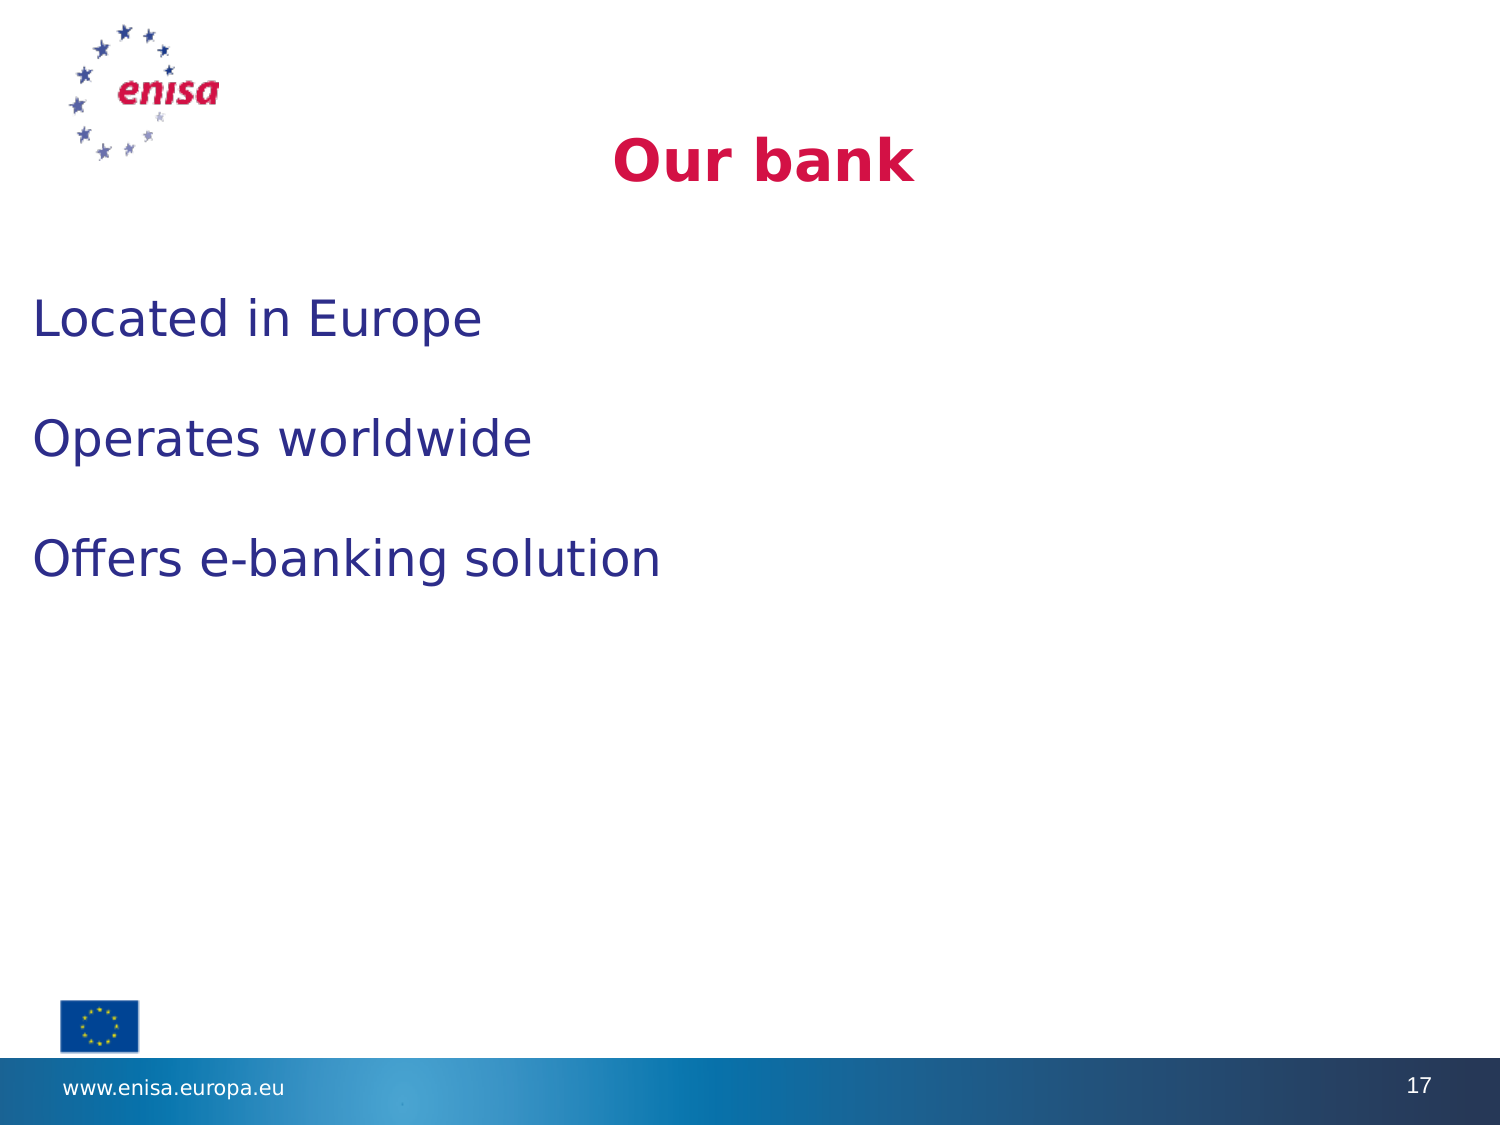

# Our bank
Located in Europe

Operates worldwide

Offers e-banking solution